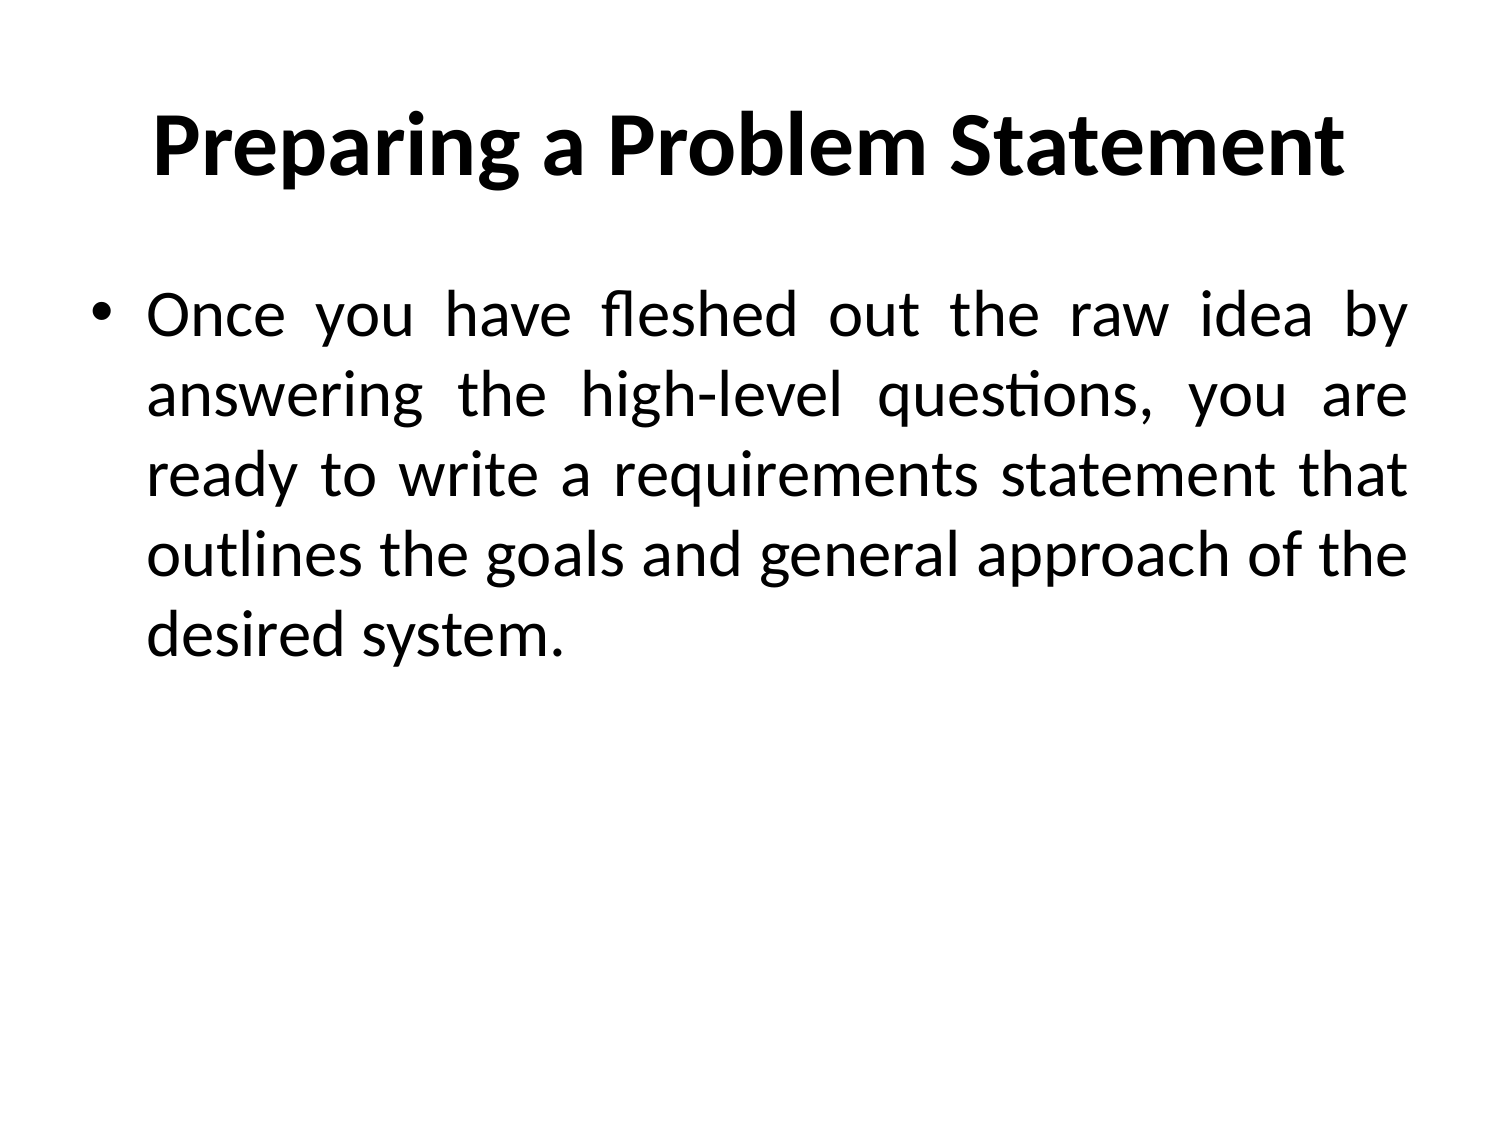

# Preparing a Problem Statement
Once you have fleshed out the raw idea by answering the high-level questions, you are ready to write a requirements statement that outlines the goals and general approach of the desired system.